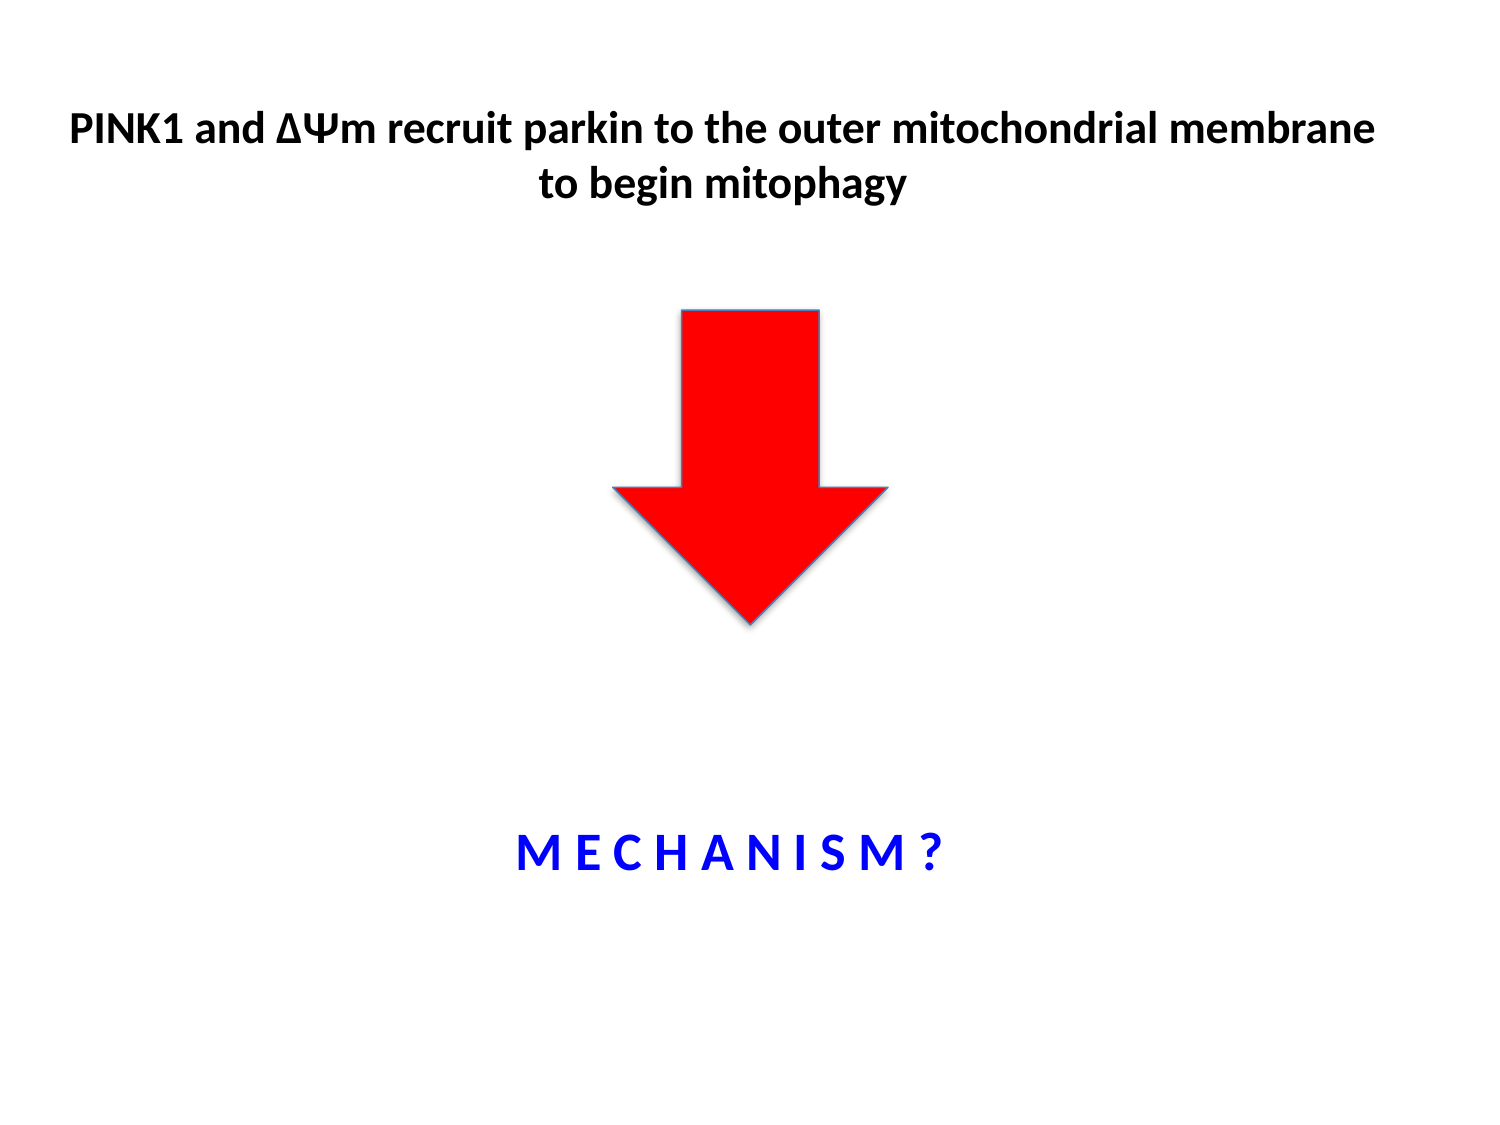

PINK1 and ΔΨm recruit parkin to the outer mitochondrial membrane
to begin mitophagy

M E C H A N I S M ?